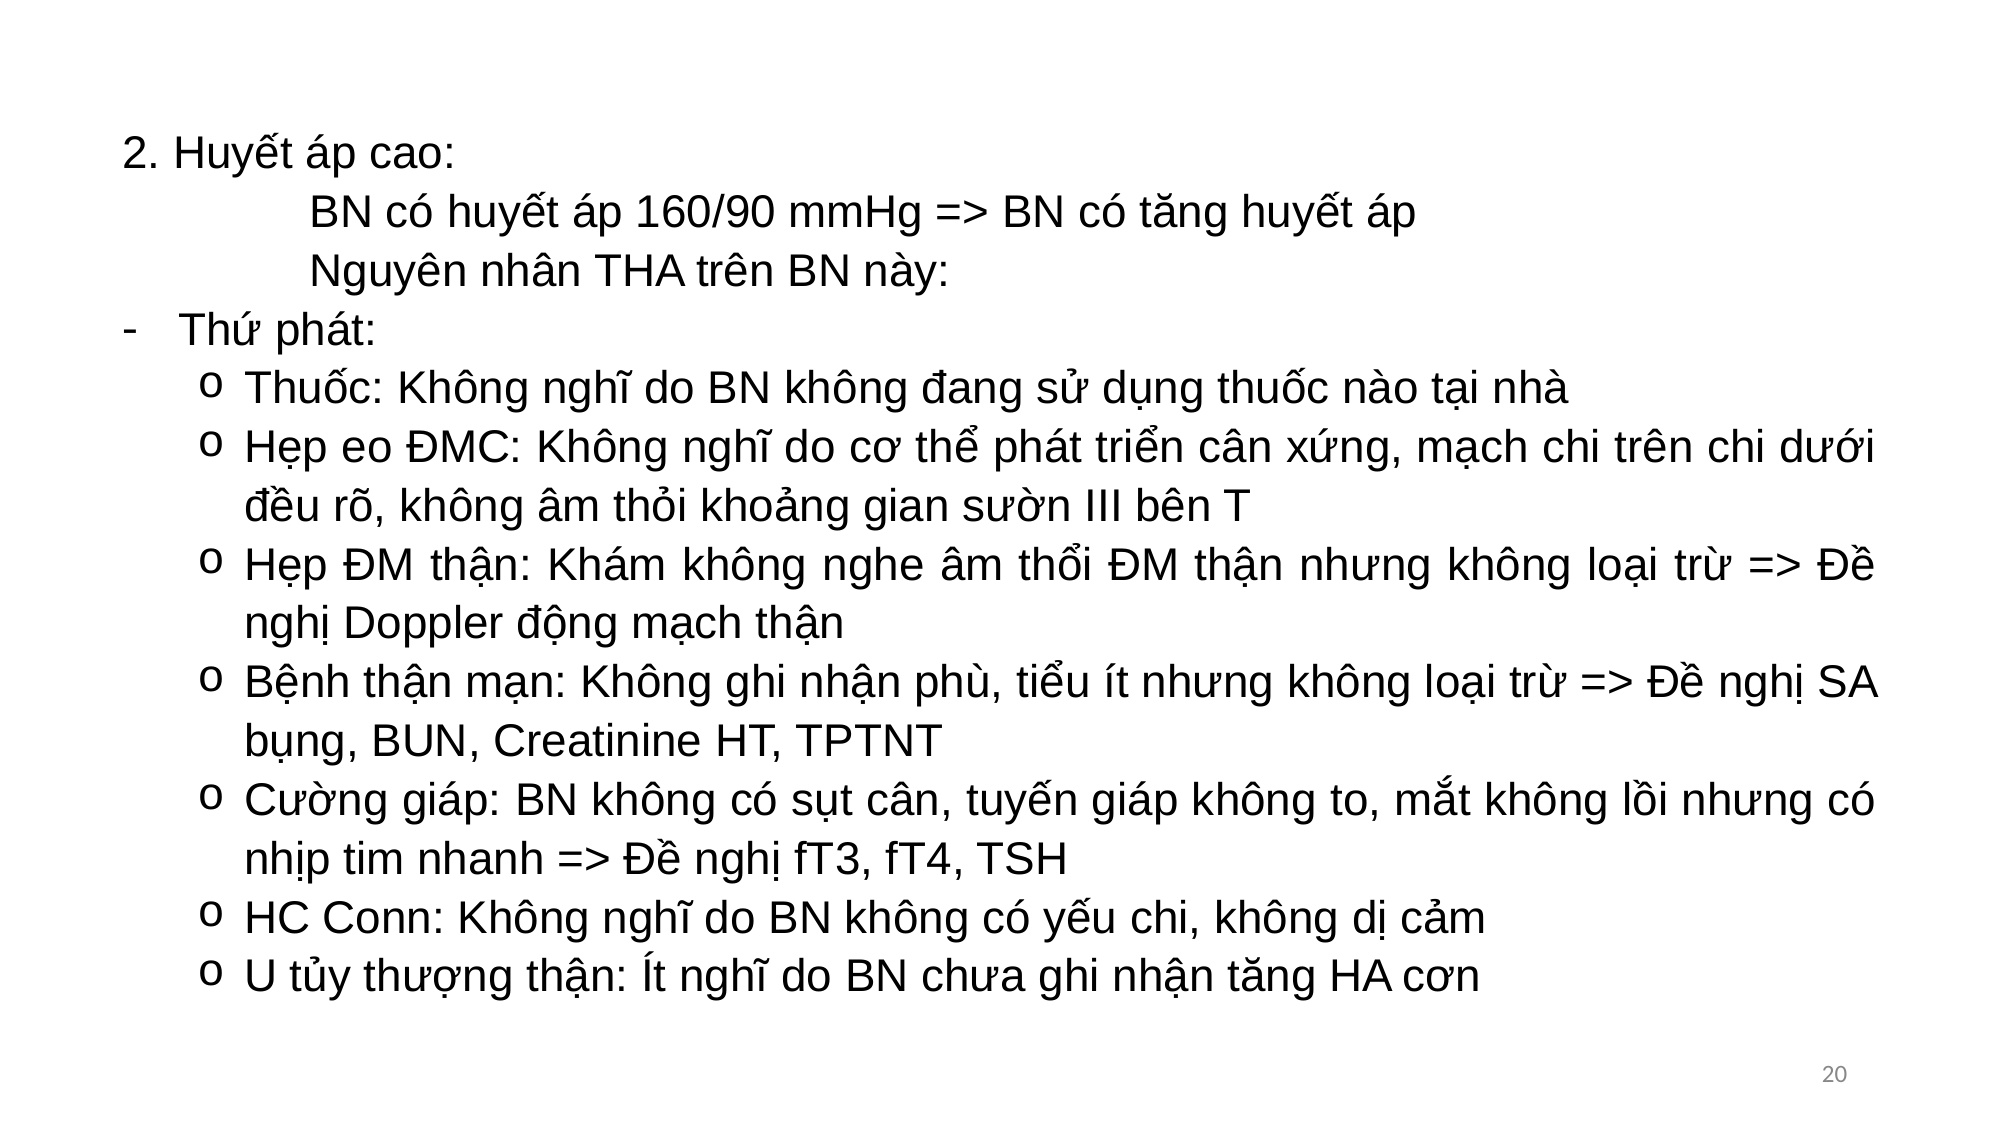

2. Huyết áp cao:
BN có huyết áp 160/90 mmHg => BN có tăng huyết áp
Nguyên nhân THA trên BN này:
Thứ phát:
Thuốc: Không nghĩ do BN không đang sử dụng thuốc nào tại nhà
Hẹp eo ĐMC: Không nghĩ do cơ thể phát triển cân xứng, mạch chi trên chi dưới đều rõ, không âm thỏi khoảng gian sườn III bên T
Hẹp ĐM thận: Khám không nghe âm thổi ĐM thận nhưng không loại trừ => Đề nghị Doppler động mạch thận
Bệnh thận mạn: Không ghi nhận phù, tiểu ít nhưng không loại trừ => Đề nghị SA bụng, BUN, Creatinine HT, TPTNT
Cường giáp: BN không có sụt cân, tuyến giáp không to, mắt không lồi nhưng có nhịp tim nhanh => Đề nghị fT3, fT4, TSH
HC Conn: Không nghĩ do BN không có yếu chi, không dị cảm
U tủy thượng thận: Ít nghĩ do BN chưa ghi nhận tăng HA cơn
20